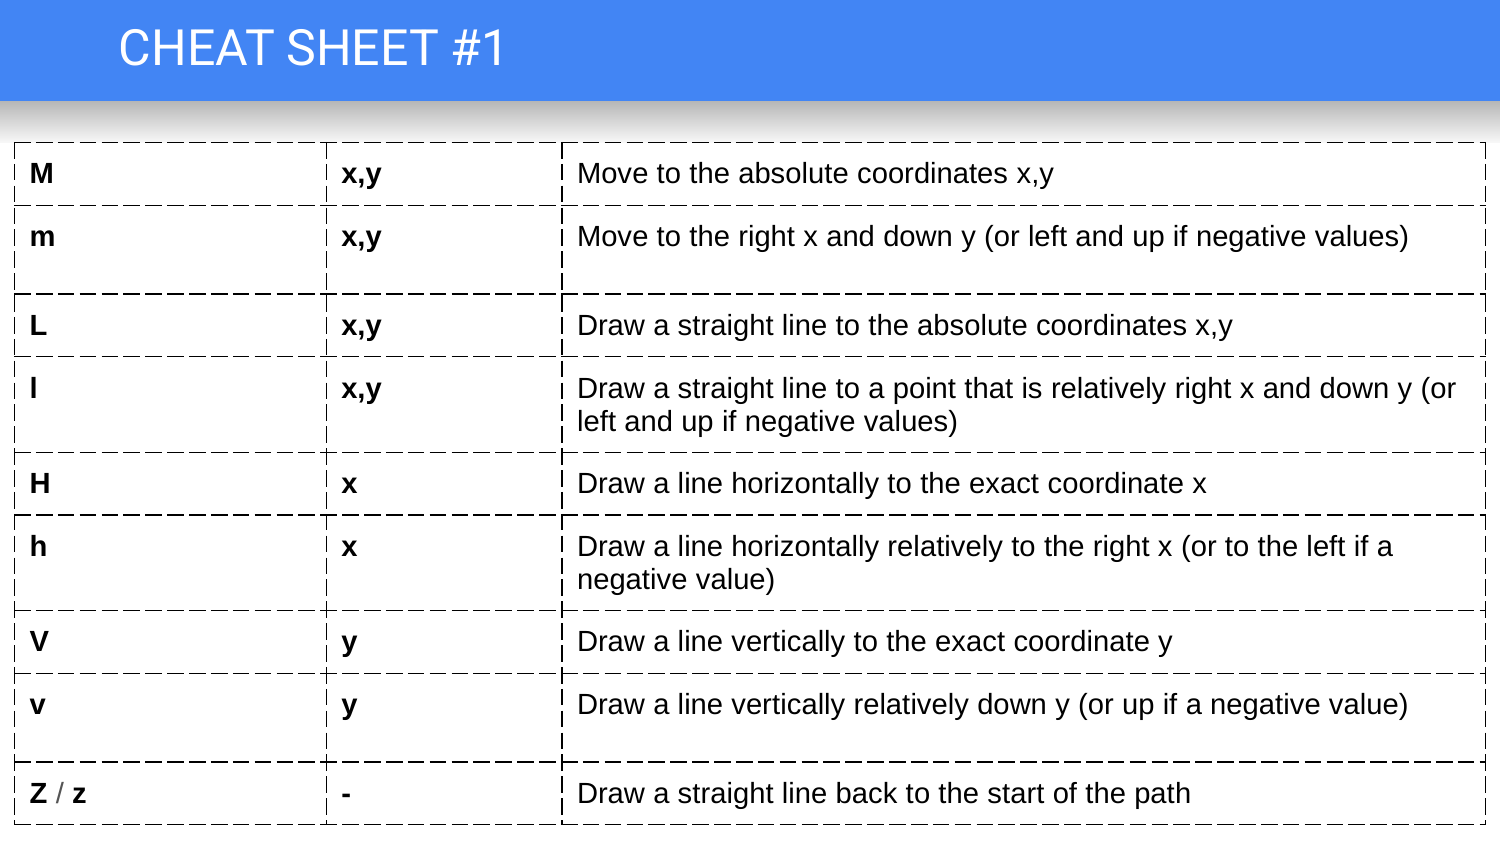

CHEAT SHEET #1

| M | x,y | Move to the absolute coordinates x,y |
| --- | --- | --- |
| m | x,y | Move to the right x and down y (or left and up if negative values) |
| L | x,y | Draw a straight line to the absolute coordinates x,y |
| l | x,y | Draw a straight line to a point that is relatively right x and down y (or left and up if negative values) |
| H | x | Draw a line horizontally to the exact coordinate x |
| h | x | Draw a line horizontally relatively to the right x (or to the left if a negative value) |
| V | y | Draw a line vertically to the exact coordinate y |
| v | y | Draw a line vertically relatively down y (or up if a negative value) |
| Z / z | - | Draw a straight line back to the start of the path |